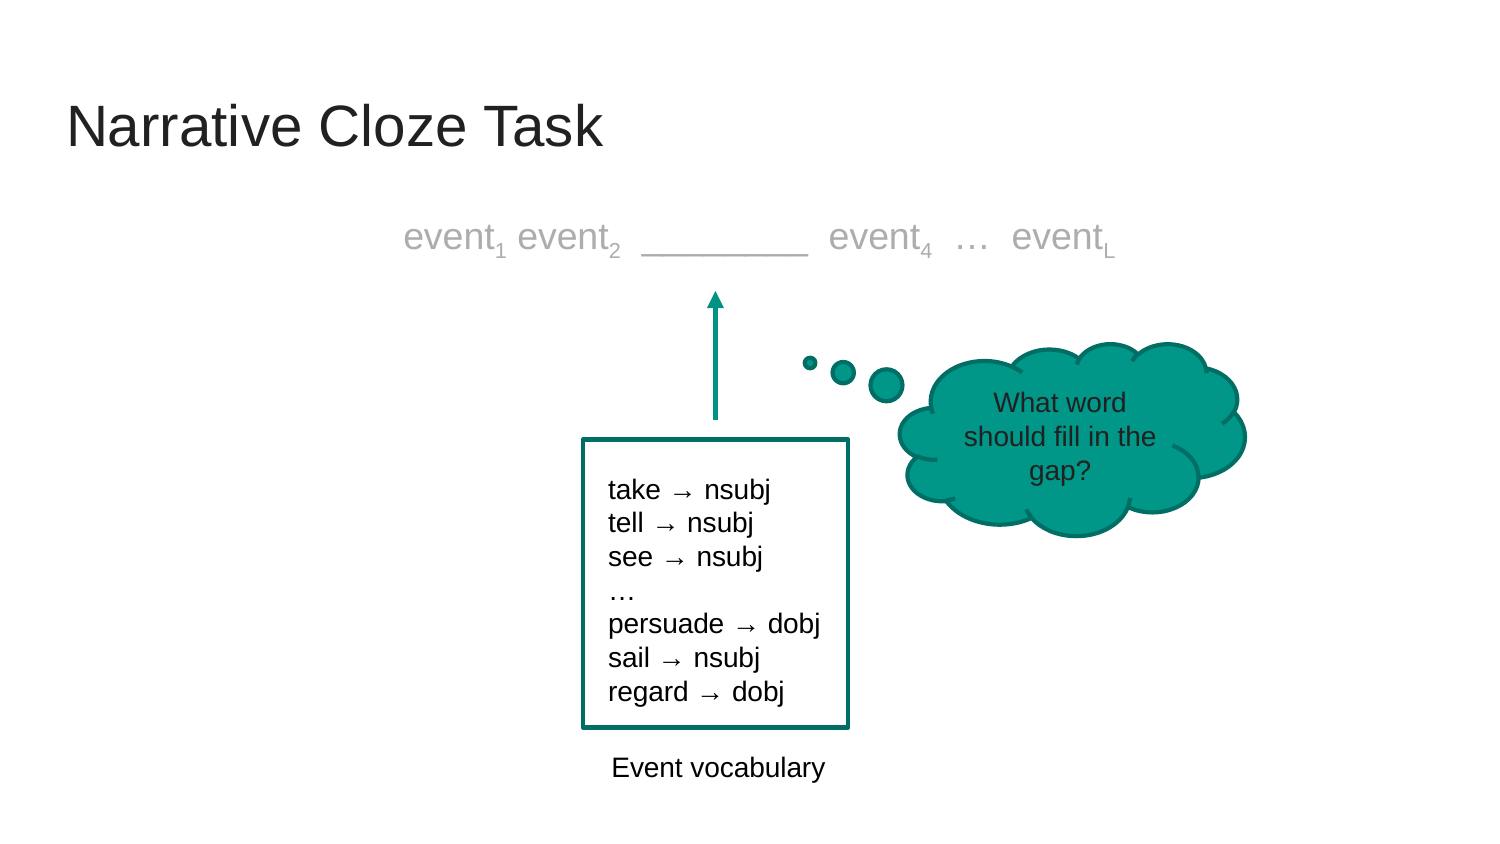

# Narrative Cloze Task
event1 event2  ________  event4  …  eventL
What word should fill in the gap?

take → nsubj
tell → nsubj
see → nsubj
…
persuade → dobj
sail → nsubj
regard → dobj

Event vocabulary